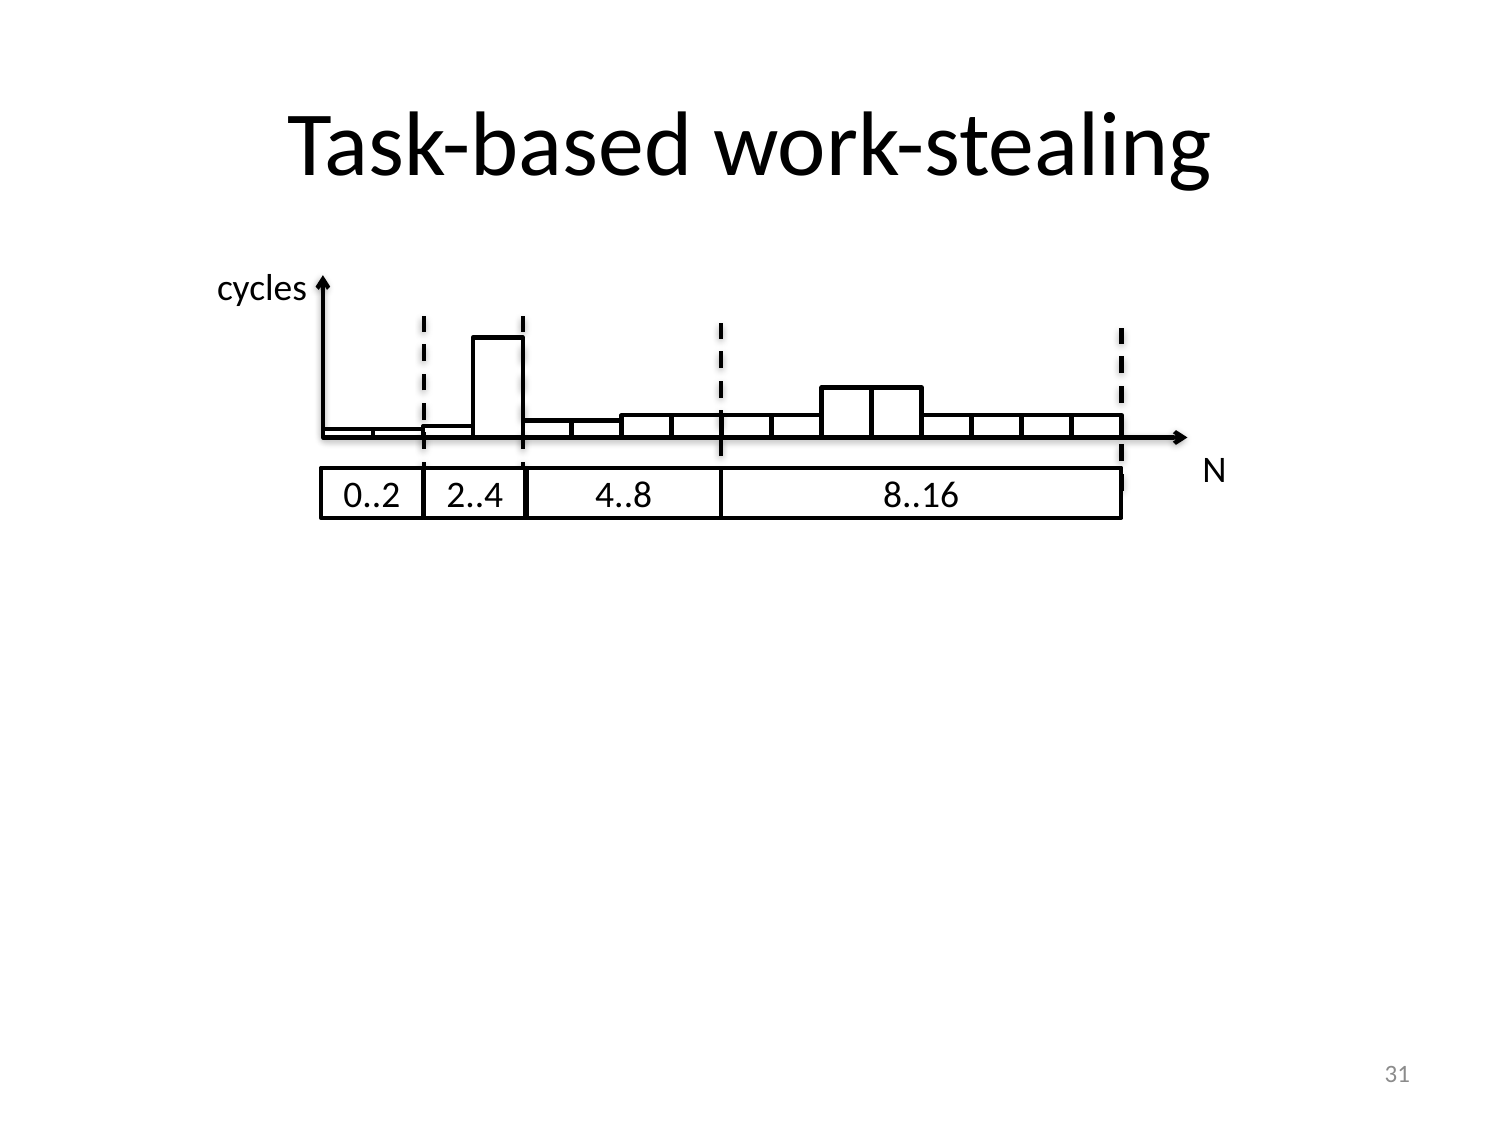

# Task-based work-stealing
cycles

N
4..8
2..4
0..2
8..16
31